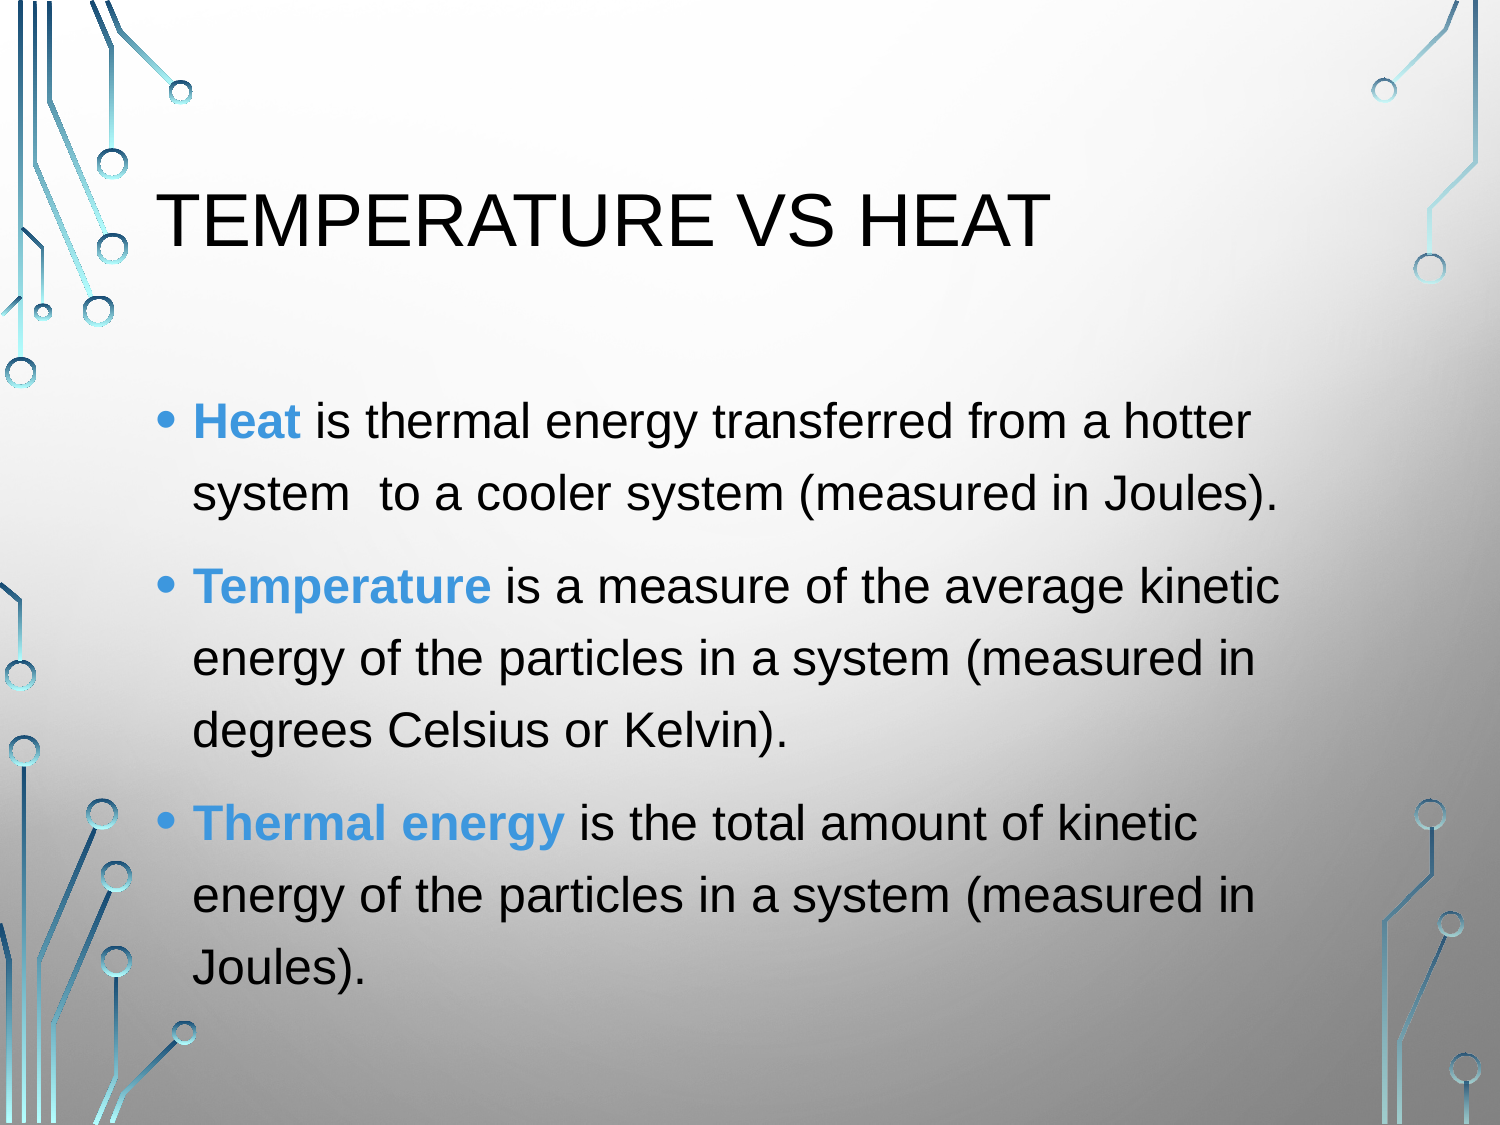

# Temperature vs heat
Heat is thermal energy transferred from a hotter system  to a cooler system (measured in Joules).
Temperature is a measure of the average kinetic energy of the particles in a system (measured in degrees Celsius or Kelvin).
Thermal energy is the total amount of kinetic energy of the particles in a system (measured in Joules).